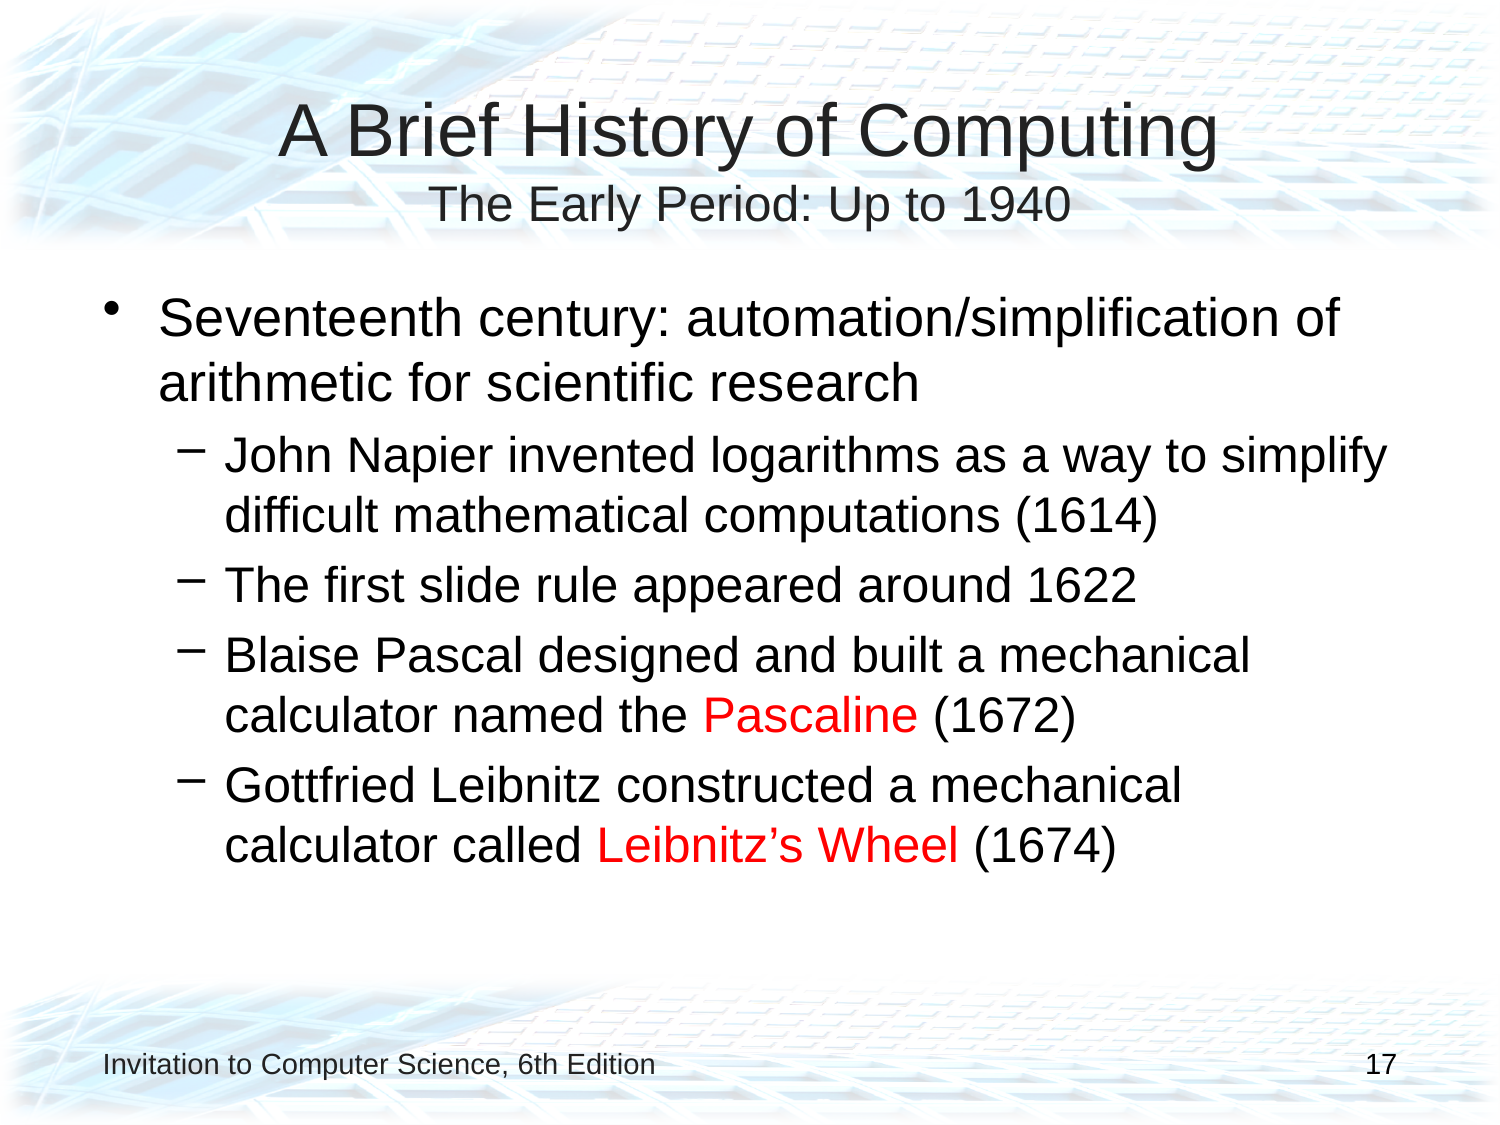

# A Brief History of Computing The Early Period: Up to 1940
Seventeenth century: automation/simplification of arithmetic for scientific research
John Napier invented logarithms as a way to simplify difficult mathematical computations (1614)
The first slide rule appeared around 1622
Blaise Pascal designed and built a mechanical calculator named the Pascaline (1672)
Gottfried Leibnitz constructed a mechanical calculator called Leibnitz’s Wheel (1674)
Invitation to Computer Science, 6th Edition
17